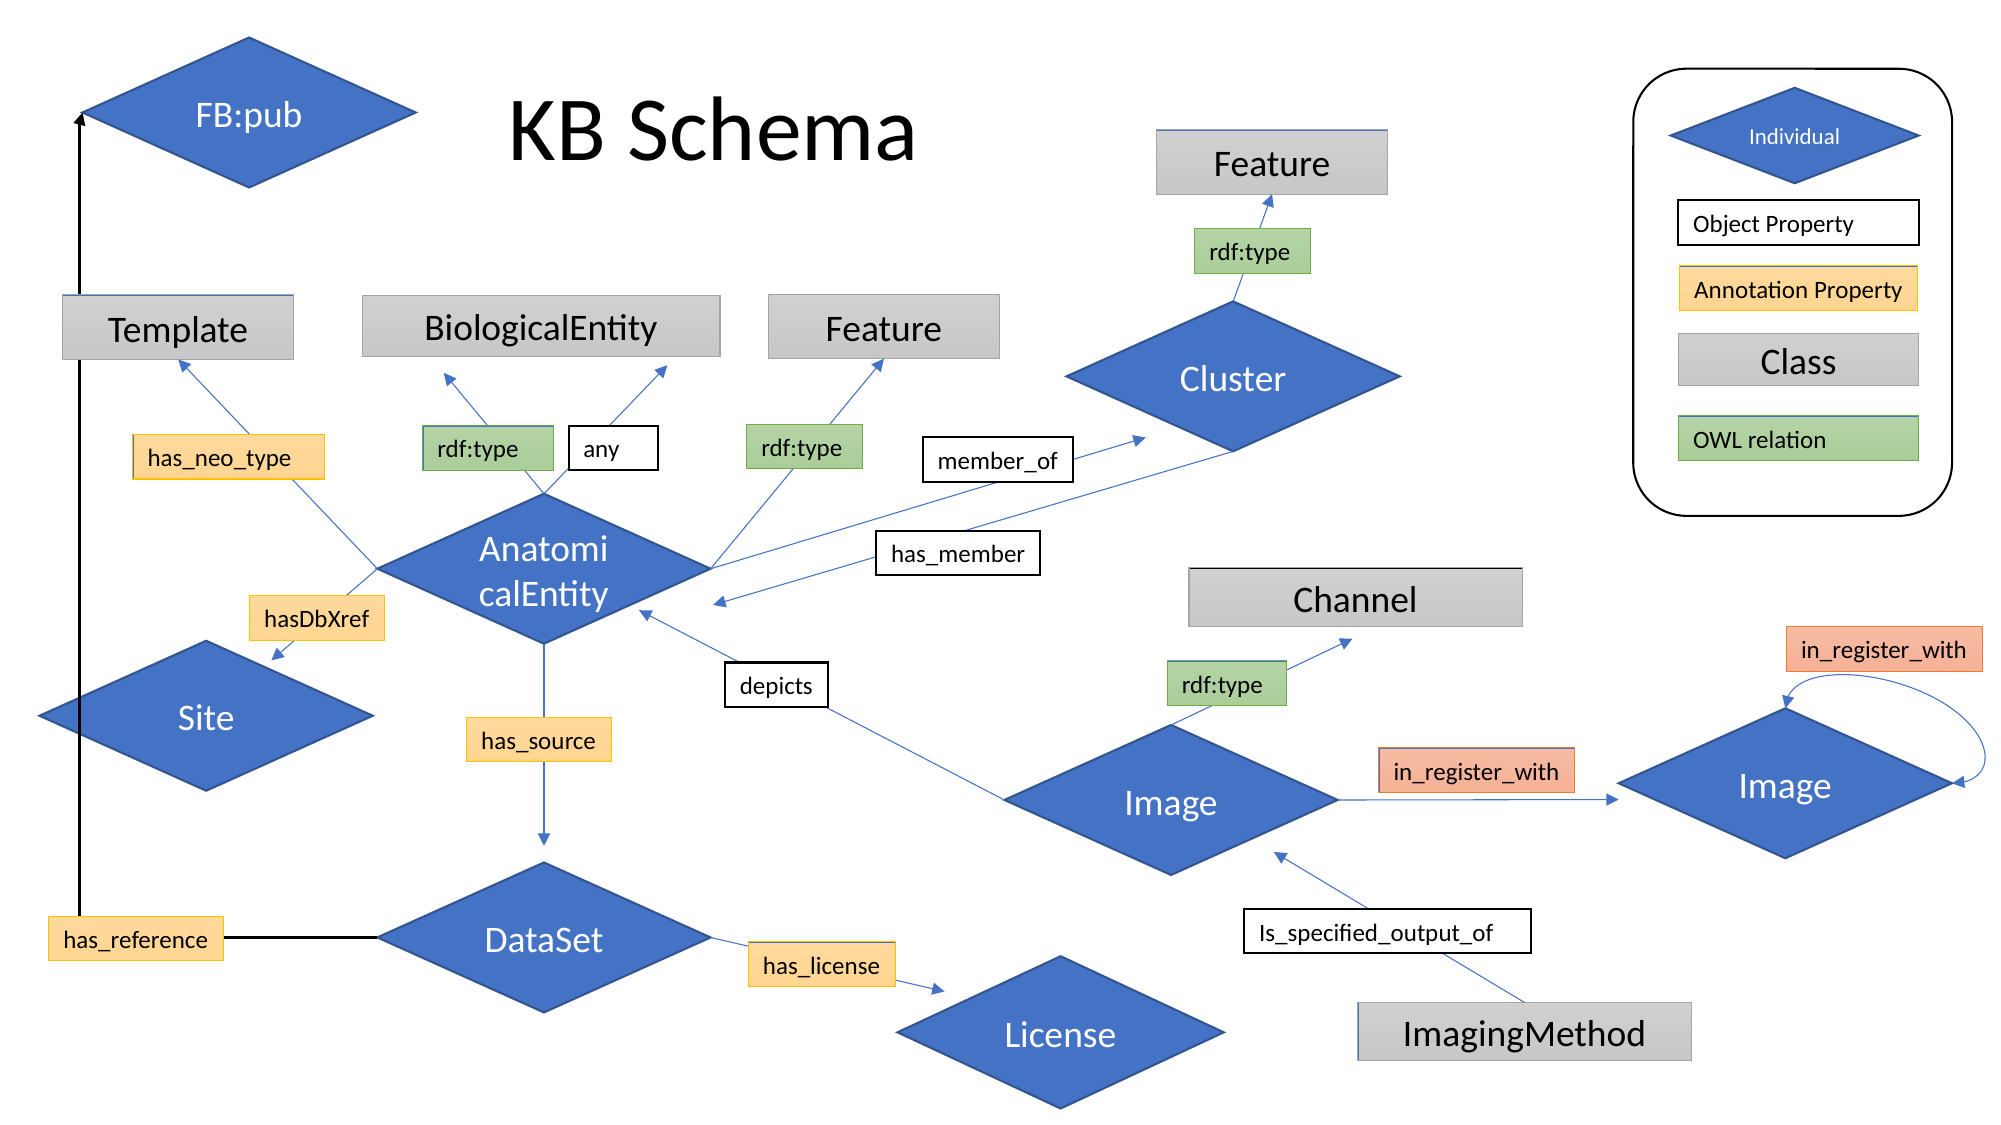

# KB Schema
FB:pub

Individual
Feature
Object Property
rdf:type
Annotation Property
Feature
Template
BiologicalEntity
Cluster
Class
OWL relation
rdf:type
rdf:type
any
has_neo_type
member_of
AnatomicalEntity
has_member
Channel
hasDbXref
in_register_with
Site
rdf:type
depicts
Image
has_source
Image
in_register_with
DataSet
Is_specified_output_of
has_reference
has_license
License
ImagingMethod